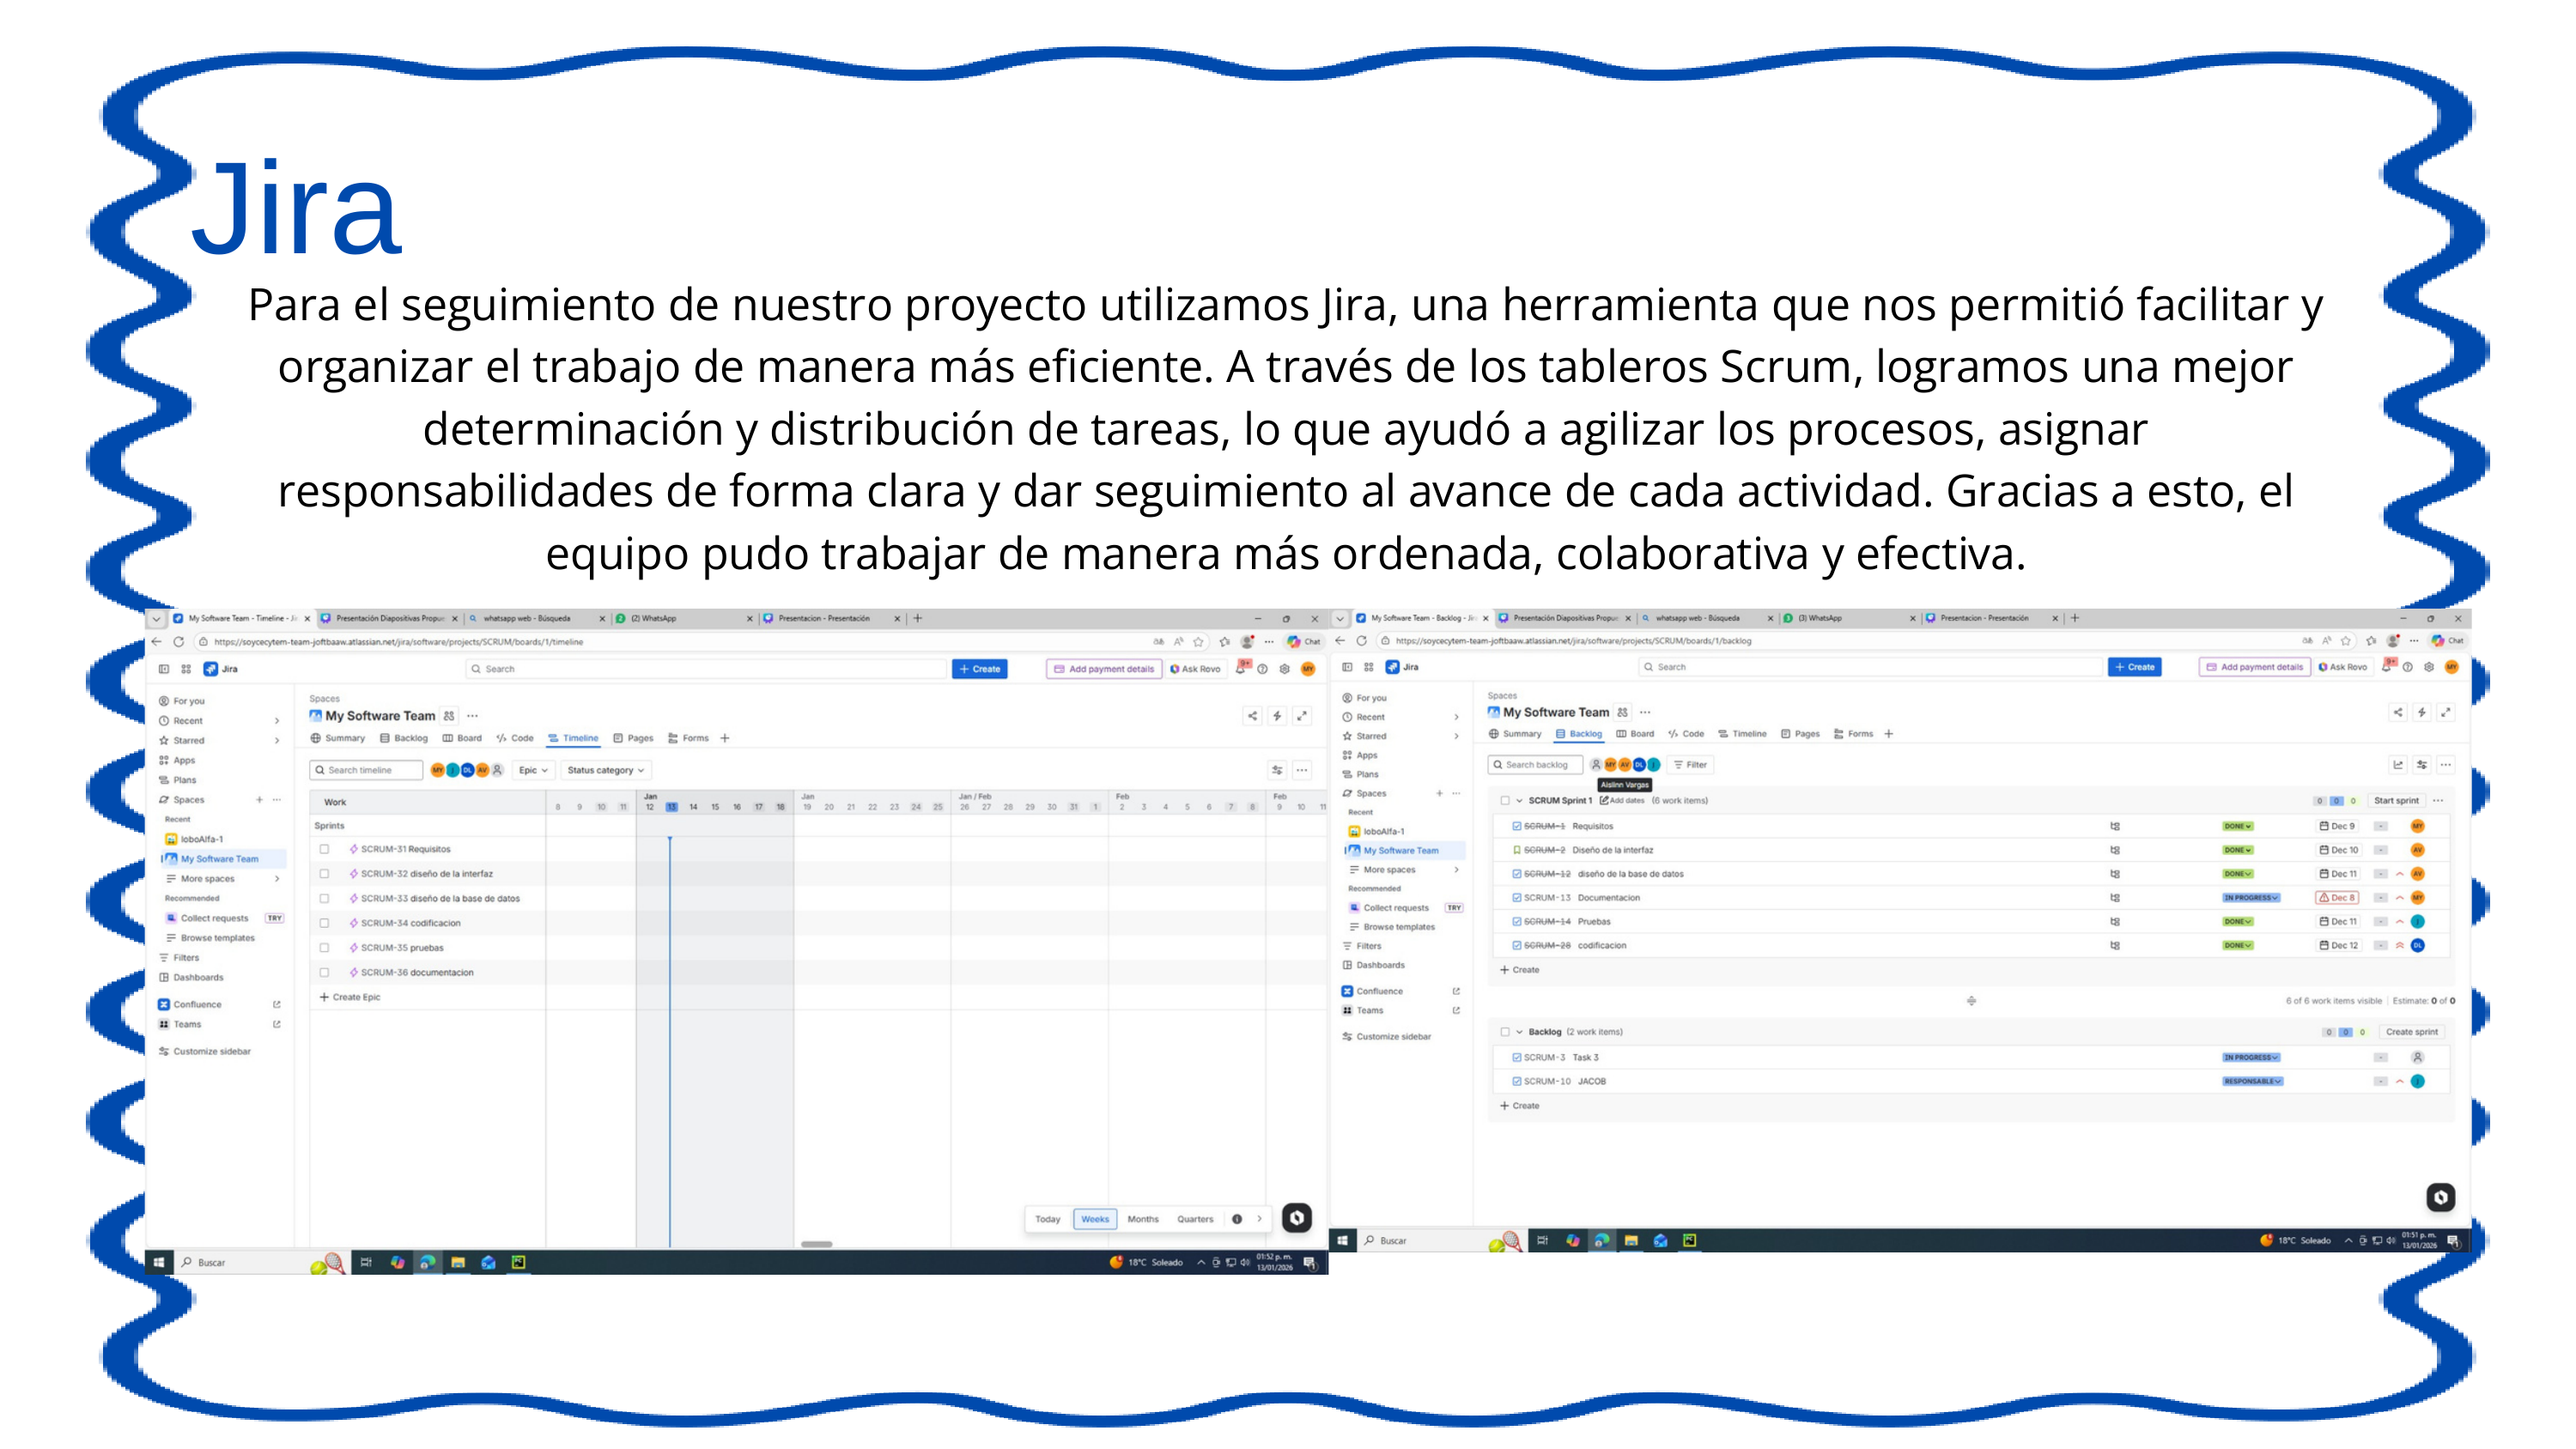

Jira
Para el seguimiento de nuestro proyecto utilizamos Jira, una herramienta que nos permitió facilitar y organizar el trabajo de manera más eficiente. A través de los tableros Scrum, logramos una mejor determinación y distribución de tareas, lo que ayudó a agilizar los procesos, asignar responsabilidades de forma clara y dar seguimiento al avance de cada actividad. Gracias a esto, el equipo pudo trabajar de manera más ordenada, colaborativa y efectiva.